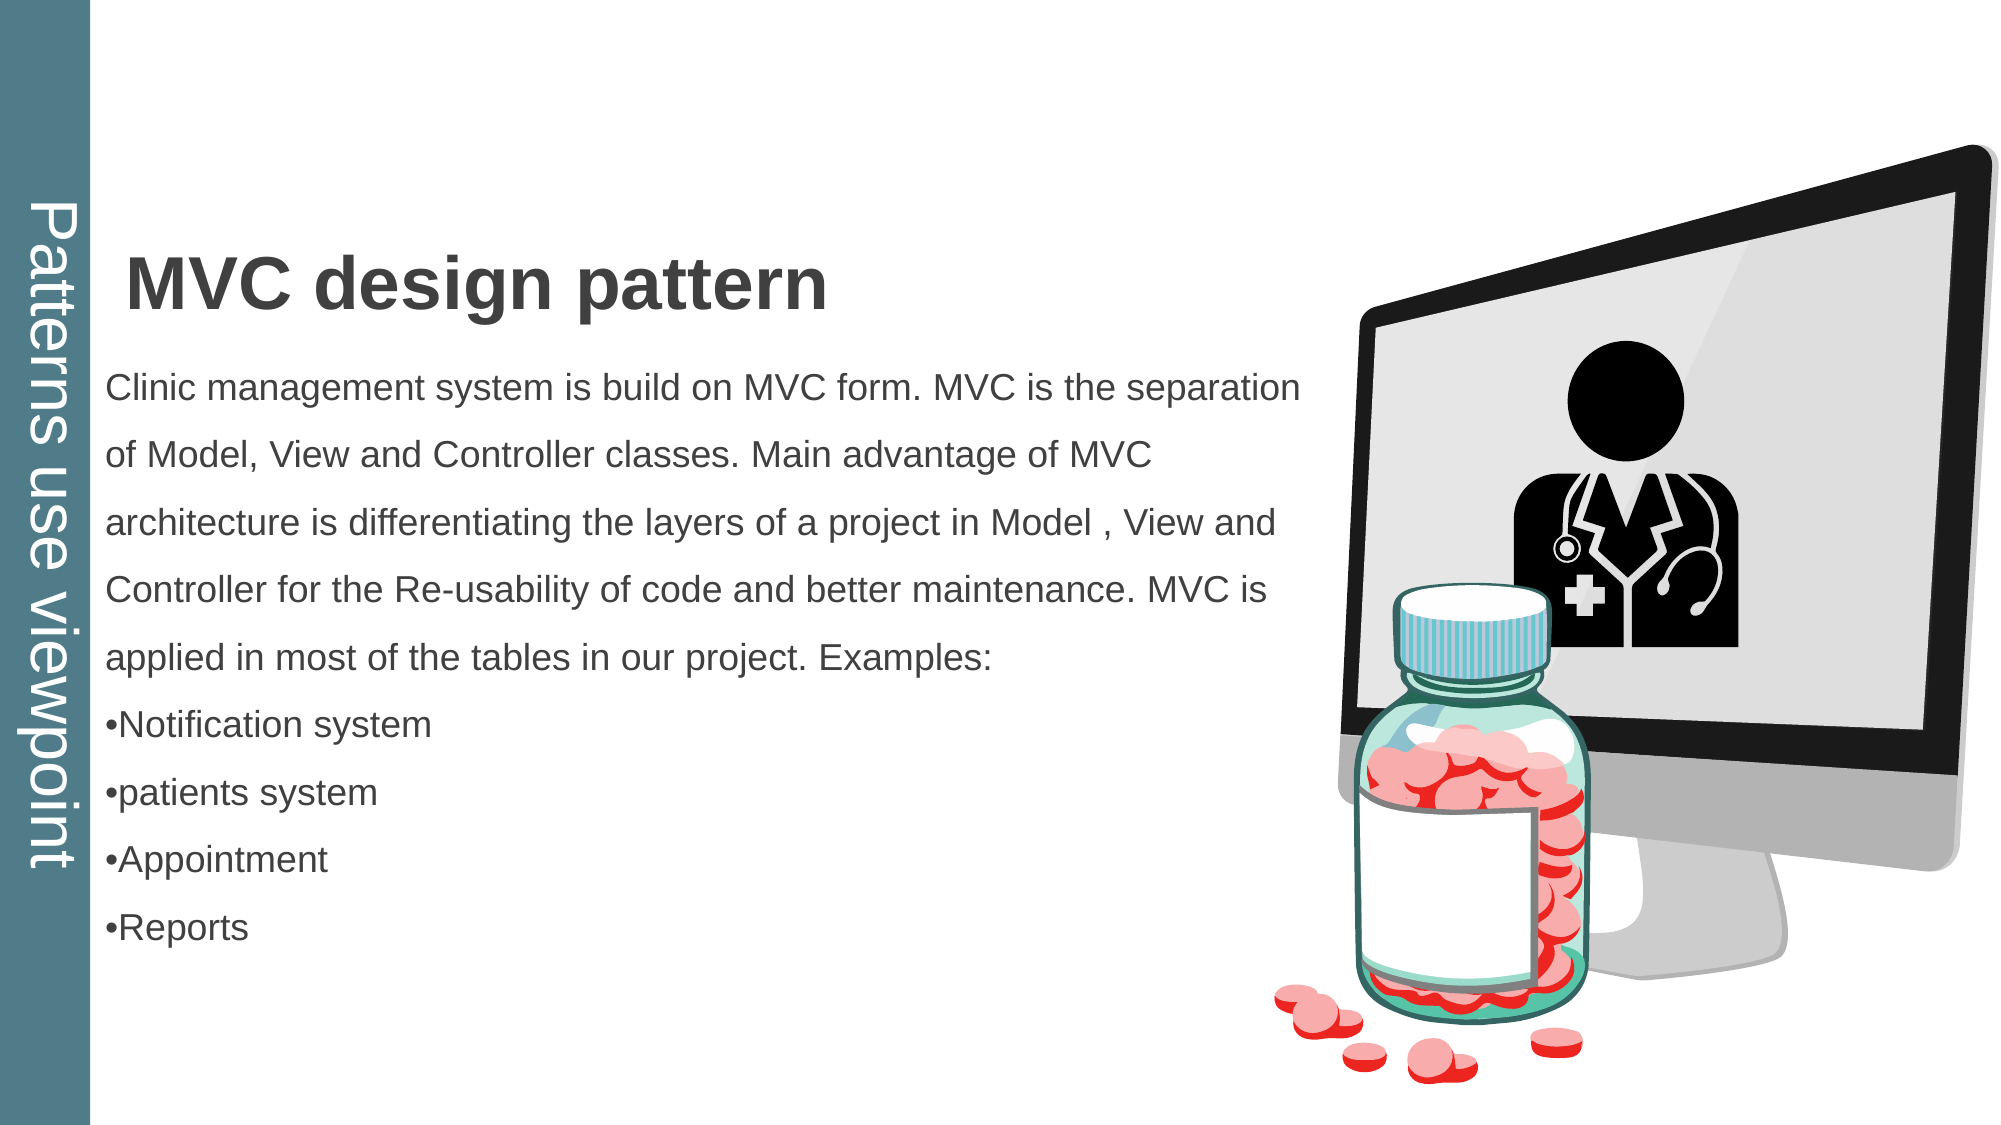

Patterns use viewpoint
MVC design pattern
Clinic management system is build on MVC form. MVC is the separation of Model, View and Controller classes. Main advantage of MVC architecture is differentiating the layers of a project in Model , View and Controller for the Re-usability of code and better maintenance. MVC is applied in most of the tables in our project. Examples:
•Notification system
•patients system
•Appointment
•Reports